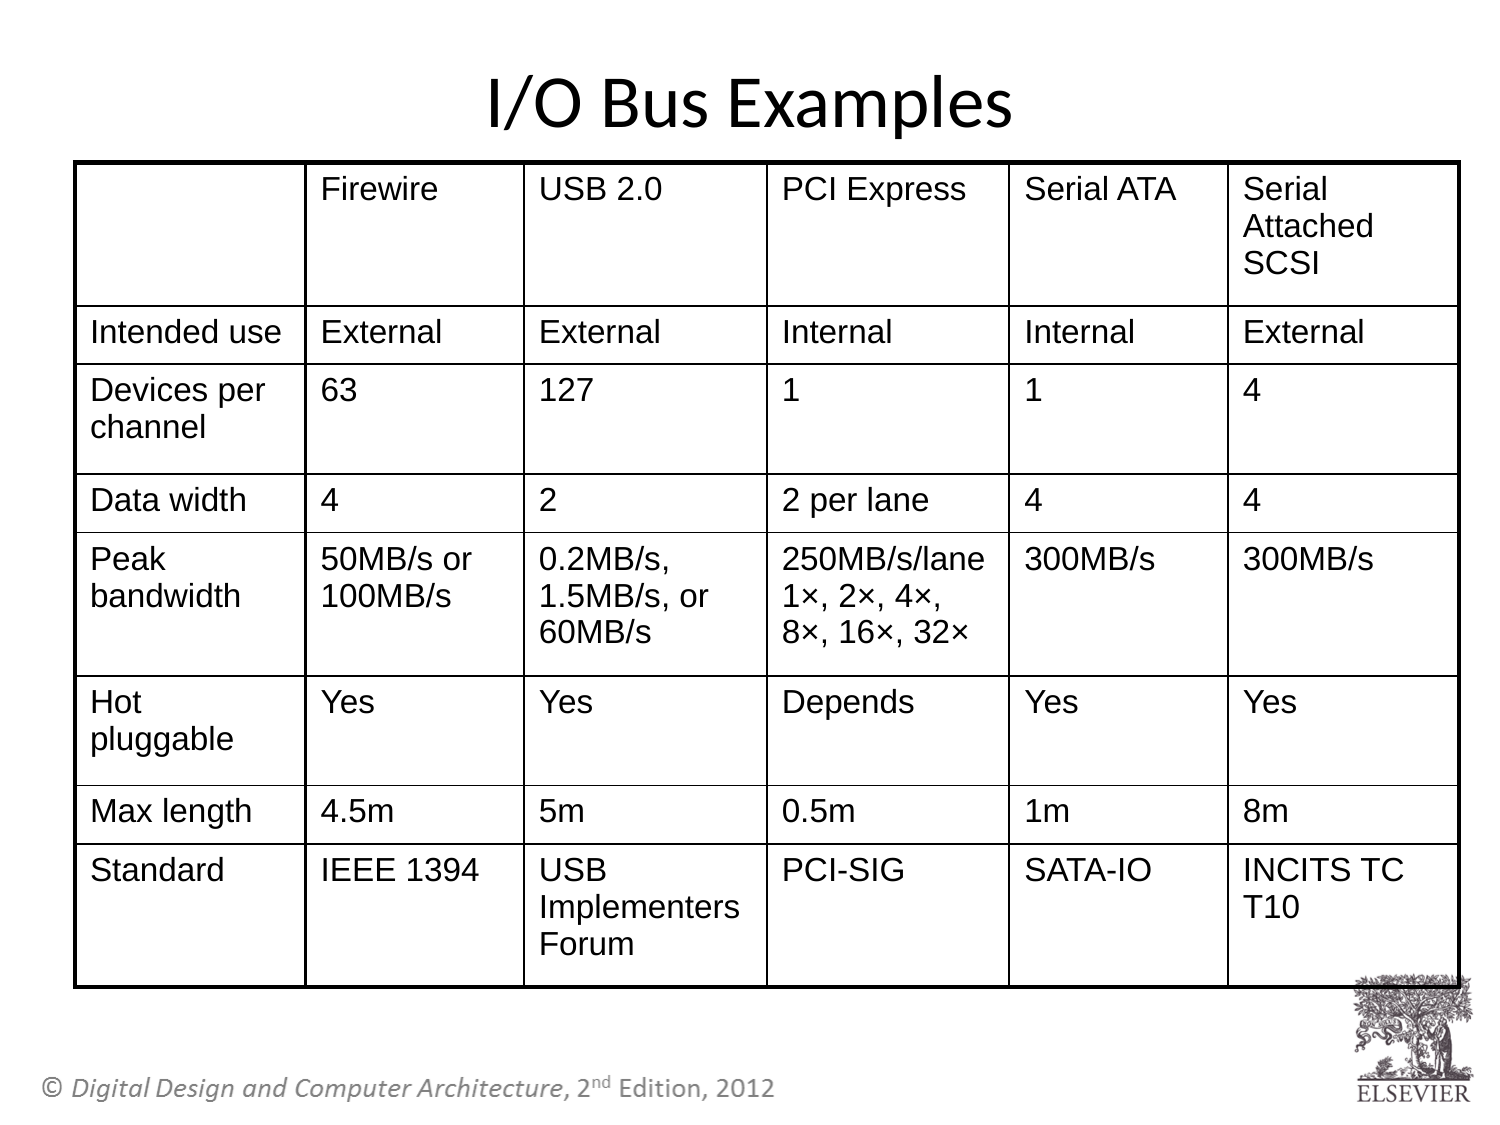

# I/O Bus Examples
|  | Firewire | USB 2.0 | PCI Express | Serial ATA | Serial Attached SCSI |
| --- | --- | --- | --- | --- | --- |
| Intended use | External | External | Internal | Internal | External |
| Devices per channel | 63 | 127 | 1 | 1 | 4 |
| Data width | 4 | 2 | 2 per lane | 4 | 4 |
| Peak bandwidth | 50MB/s or 100MB/s | 0.2MB/s, 1.5MB/s, or 60MB/s | 250MB/s/lane 1×, 2×, 4×, 8×, 16×, 32× | 300MB/s | 300MB/s |
| Hot pluggable | Yes | Yes | Depends | Yes | Yes |
| Max length | 4.5m | 5m | 0.5m | 1m | 8m |
| Standard | IEEE 1394 | USB Implementers Forum | PCI-SIG | SATA-IO | INCITS TC T10 |